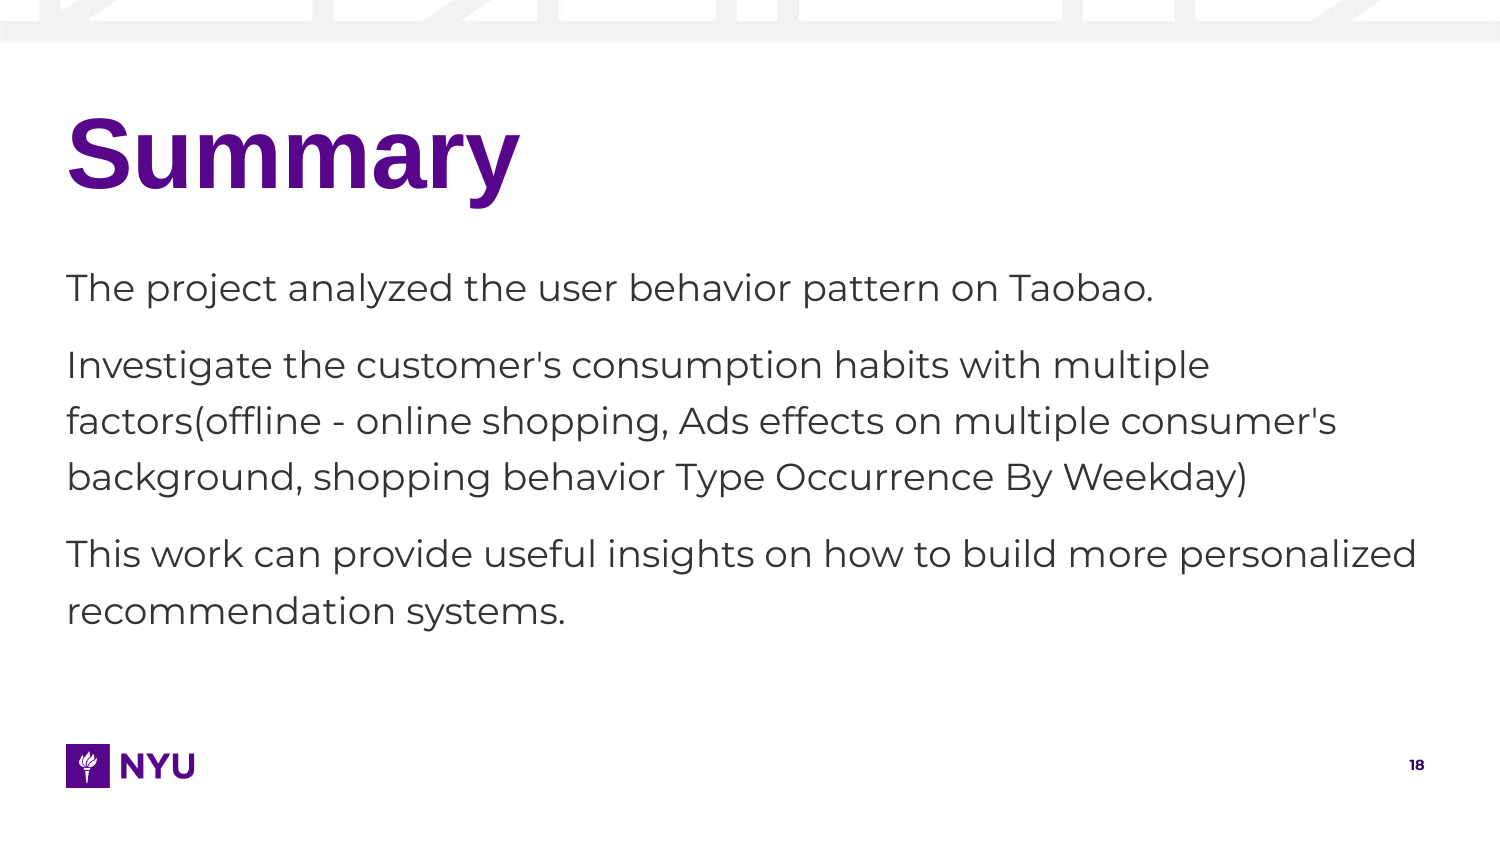

# Summary
The project analyzed the user behavior pattern on Taobao.
Investigate the customer's consumption habits with multiple factors(offline - online shopping, Ads effects on multiple consumer's background, shopping behavior Type Occurrence By Weekday)
This work can provide useful insights on how to build more personalized recommendation systems.